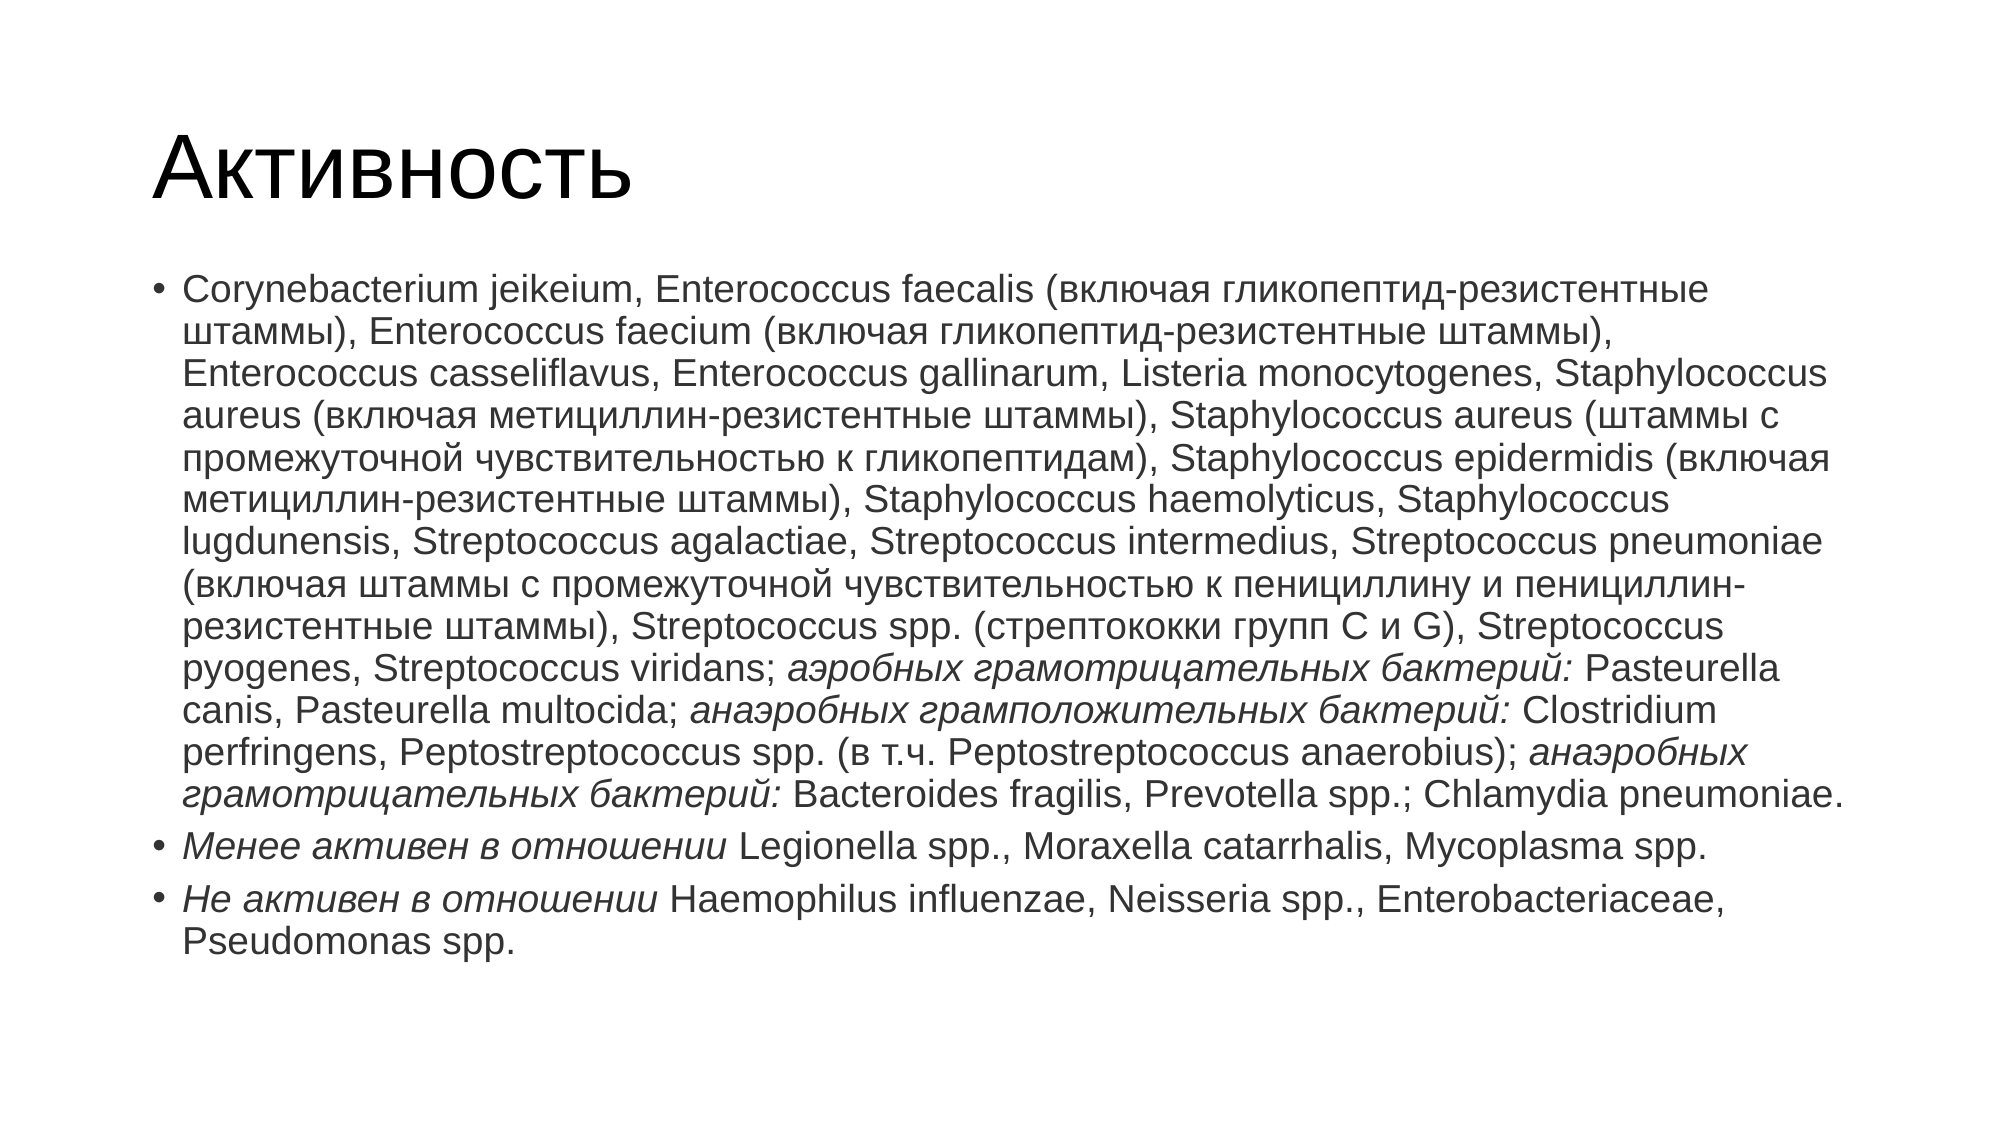

# Активность
Corynebacterium jeikeium, Enterococcus faecalis (включая гликопептид-резистентные штаммы), Enterococcus faecium (включая гликопептид-резистентные штаммы), Enterococcus casseliflavus, Enterococcus gallinarum, Listeria monocytogenes, Staphylococcus aureus (включая метициллин-резистентные штаммы), Staphylococcus aureus (штаммы с промежуточной чувствительностью к гликопептидам), Staphylococcus epidermidis (включая метициллин-резистентные штаммы), Staphylococcus haemolyticus, Staphylococcus lugdunensis, Streptococcus agalactiae, Streptococcus intermedius, Streptococcus pneumoniae (включая штаммы с промежуточной чувствительностью к пенициллину и пенициллин-резистентные штаммы), Streptococcus spp. (стрептококки групп C и G), Streptococcus pyogenes, Streptococcus viridans; аэробных грамотрицательных бактерий: Pasteurella canis, Pasteurella multocida; анаэробных грамположительных бактерий: Clostridium perfringens, Peptostreptococcus spp. (в т.ч. Peptostreptococcus anaerobius); анаэробных грамотрицательных бактерий: Bacteroides fragilis, Prevotella spp.; Chlamydia pneumoniae.
Менее активен в отношении Legionella spp., Moraxella catarrhalis, Mycoplasma spp.
Не активен в отношении Haemophilus influenzae, Neisseria spp., Enterobacteriaceae, Pseudomonas spp.